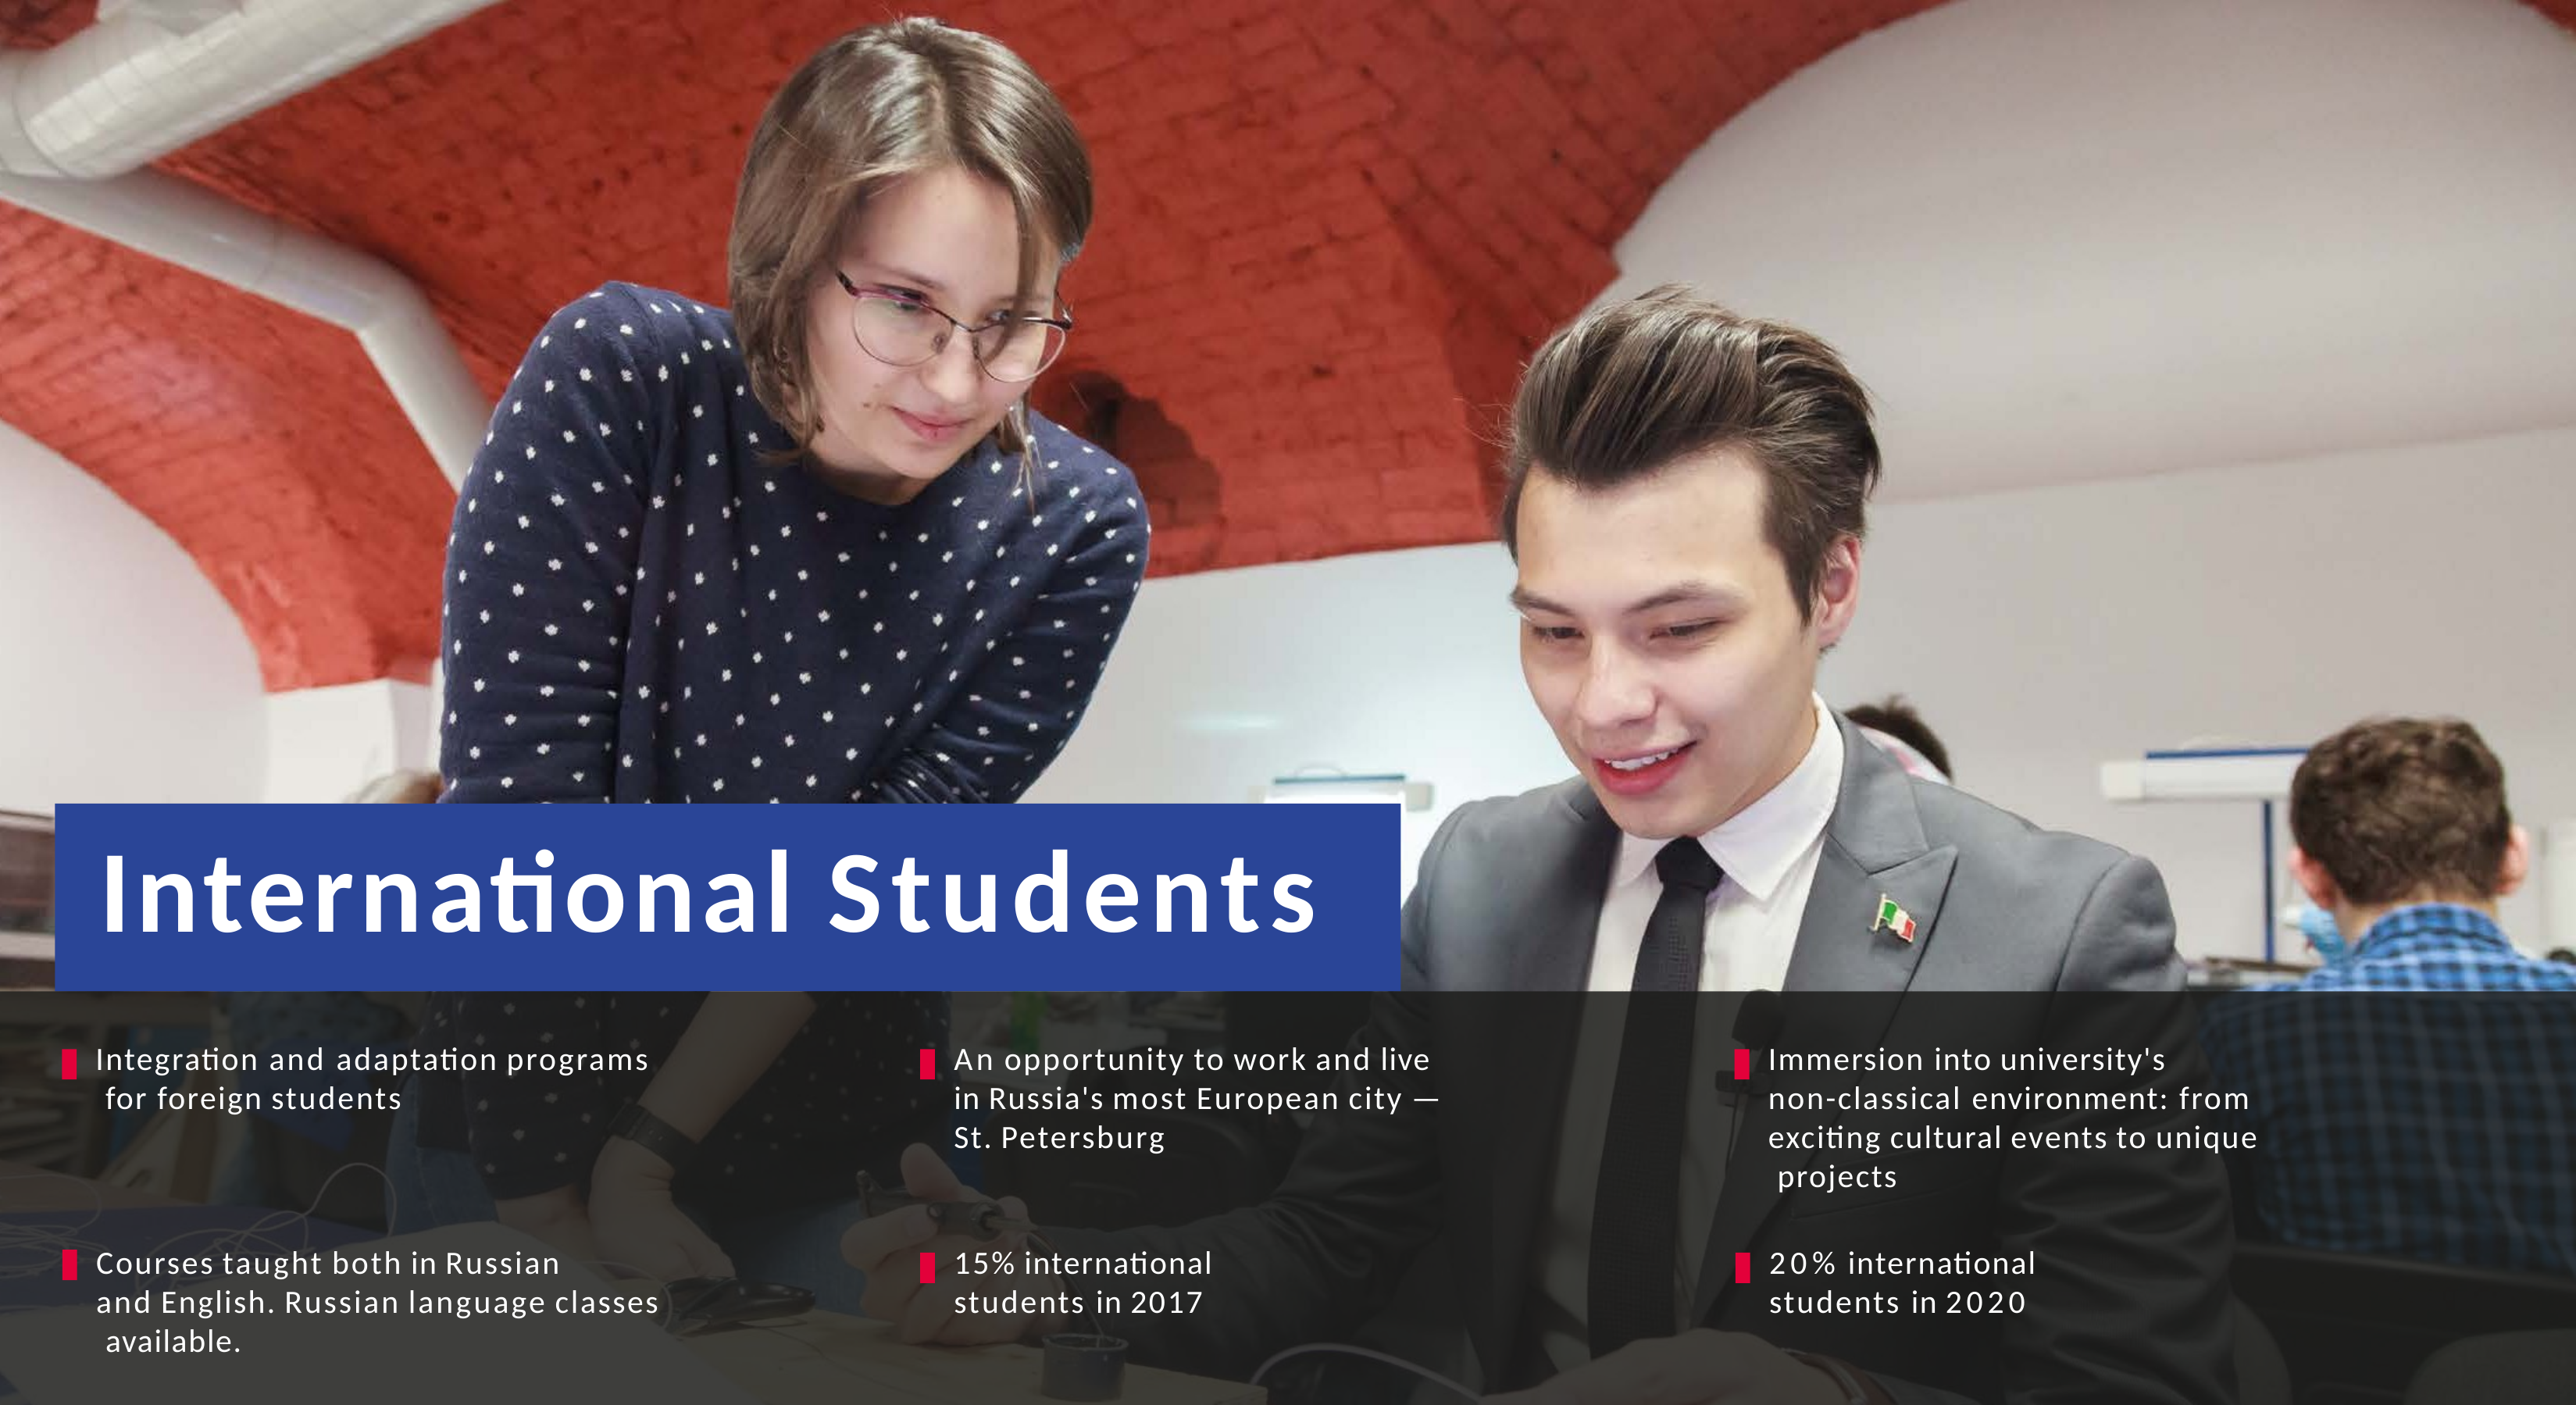

International Students

Integration and adaptation programs  for foreign students
An opportunity to work and live  in Russia's most European city —  St. Petersburg
Immersion into university's
non-classical environment: from  exciting cultural events to unique  projects

Courses taught both in Russian
and English. Russian language classes  available.
15% international
students in 2017
20% international
students in 2020